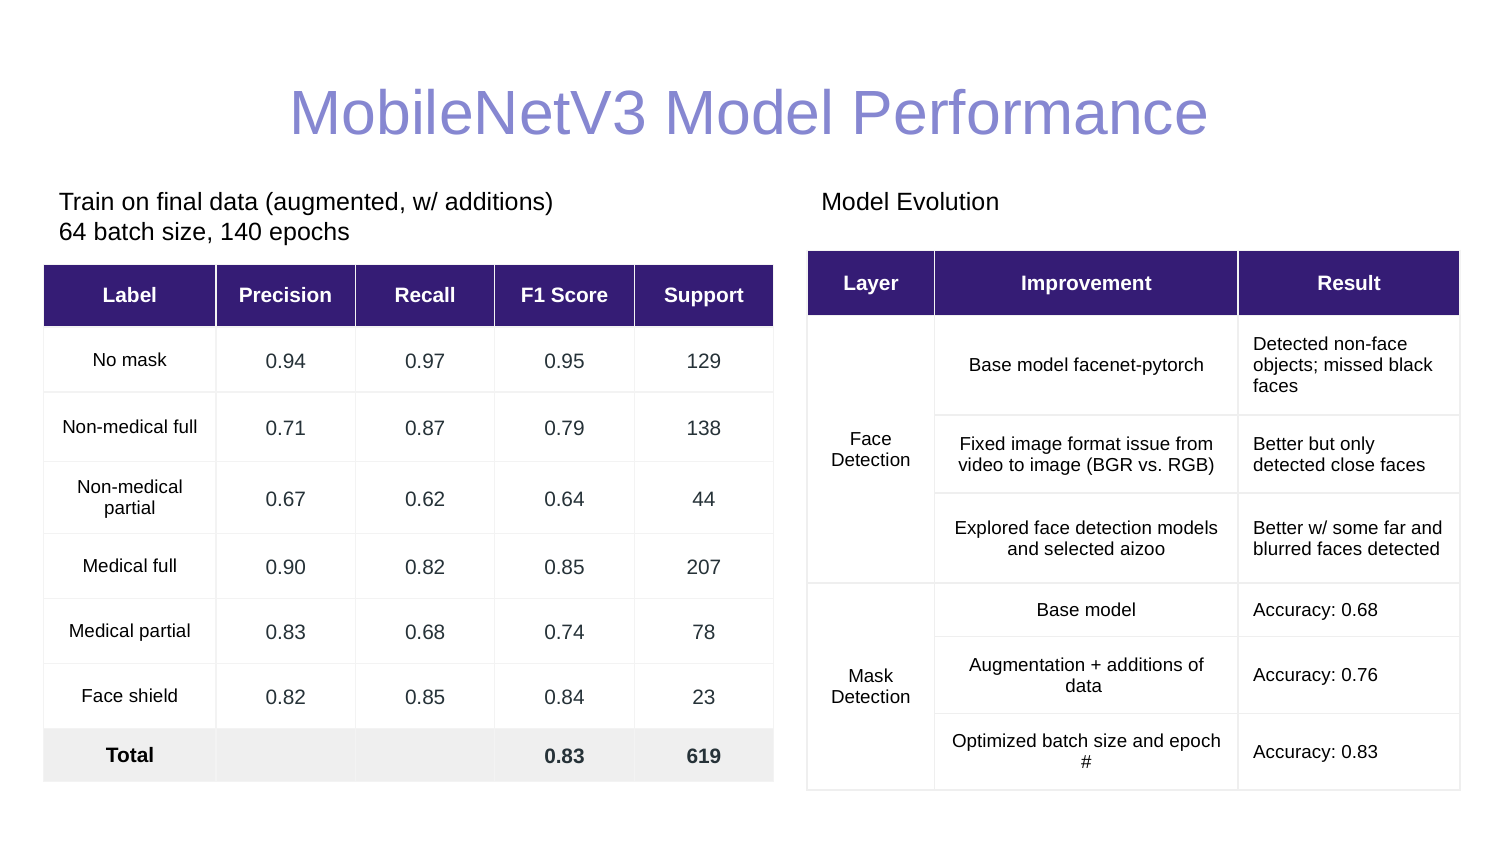

# MobileNetV3 Model Performance
Train on final data (augmented, w/ additions)
64 batch size, 140 epochs
Model Evolution
| Layer | Improvement | Result |
| --- | --- | --- |
| Face Detection | Base model facenet-pytorch | Detected non-face objects; missed black faces |
|  | Fixed image format issue from video to image (BGR vs. RGB) | Better but only detected close faces |
|  | Explored face detection models and selected aizoo | Better w/ some far and blurred faces detected |
| Mask Detection | Base model | Accuracy: 0.68 |
|  | Augmentation + additions of data | Accuracy: 0.76 |
|  | Optimized batch size and epoch # | Accuracy: 0.83 |
| Label | Precision | Recall | F1 Score | Support |
| --- | --- | --- | --- | --- |
| No mask | 0.94 | 0.97 | 0.95 | 129 |
| Non-medical full | 0.71 | 0.87 | 0.79 | 138 |
| Non-medical partial | 0.67 | 0.62 | 0.64 | 44 |
| Medical full | 0.90 | 0.82 | 0.85 | 207 |
| Medical partial | 0.83 | 0.68 | 0.74 | 78 |
| Face shield | 0.82 | 0.85 | 0.84 | 23 |
| Total |  |  | 0.83 | 619 |